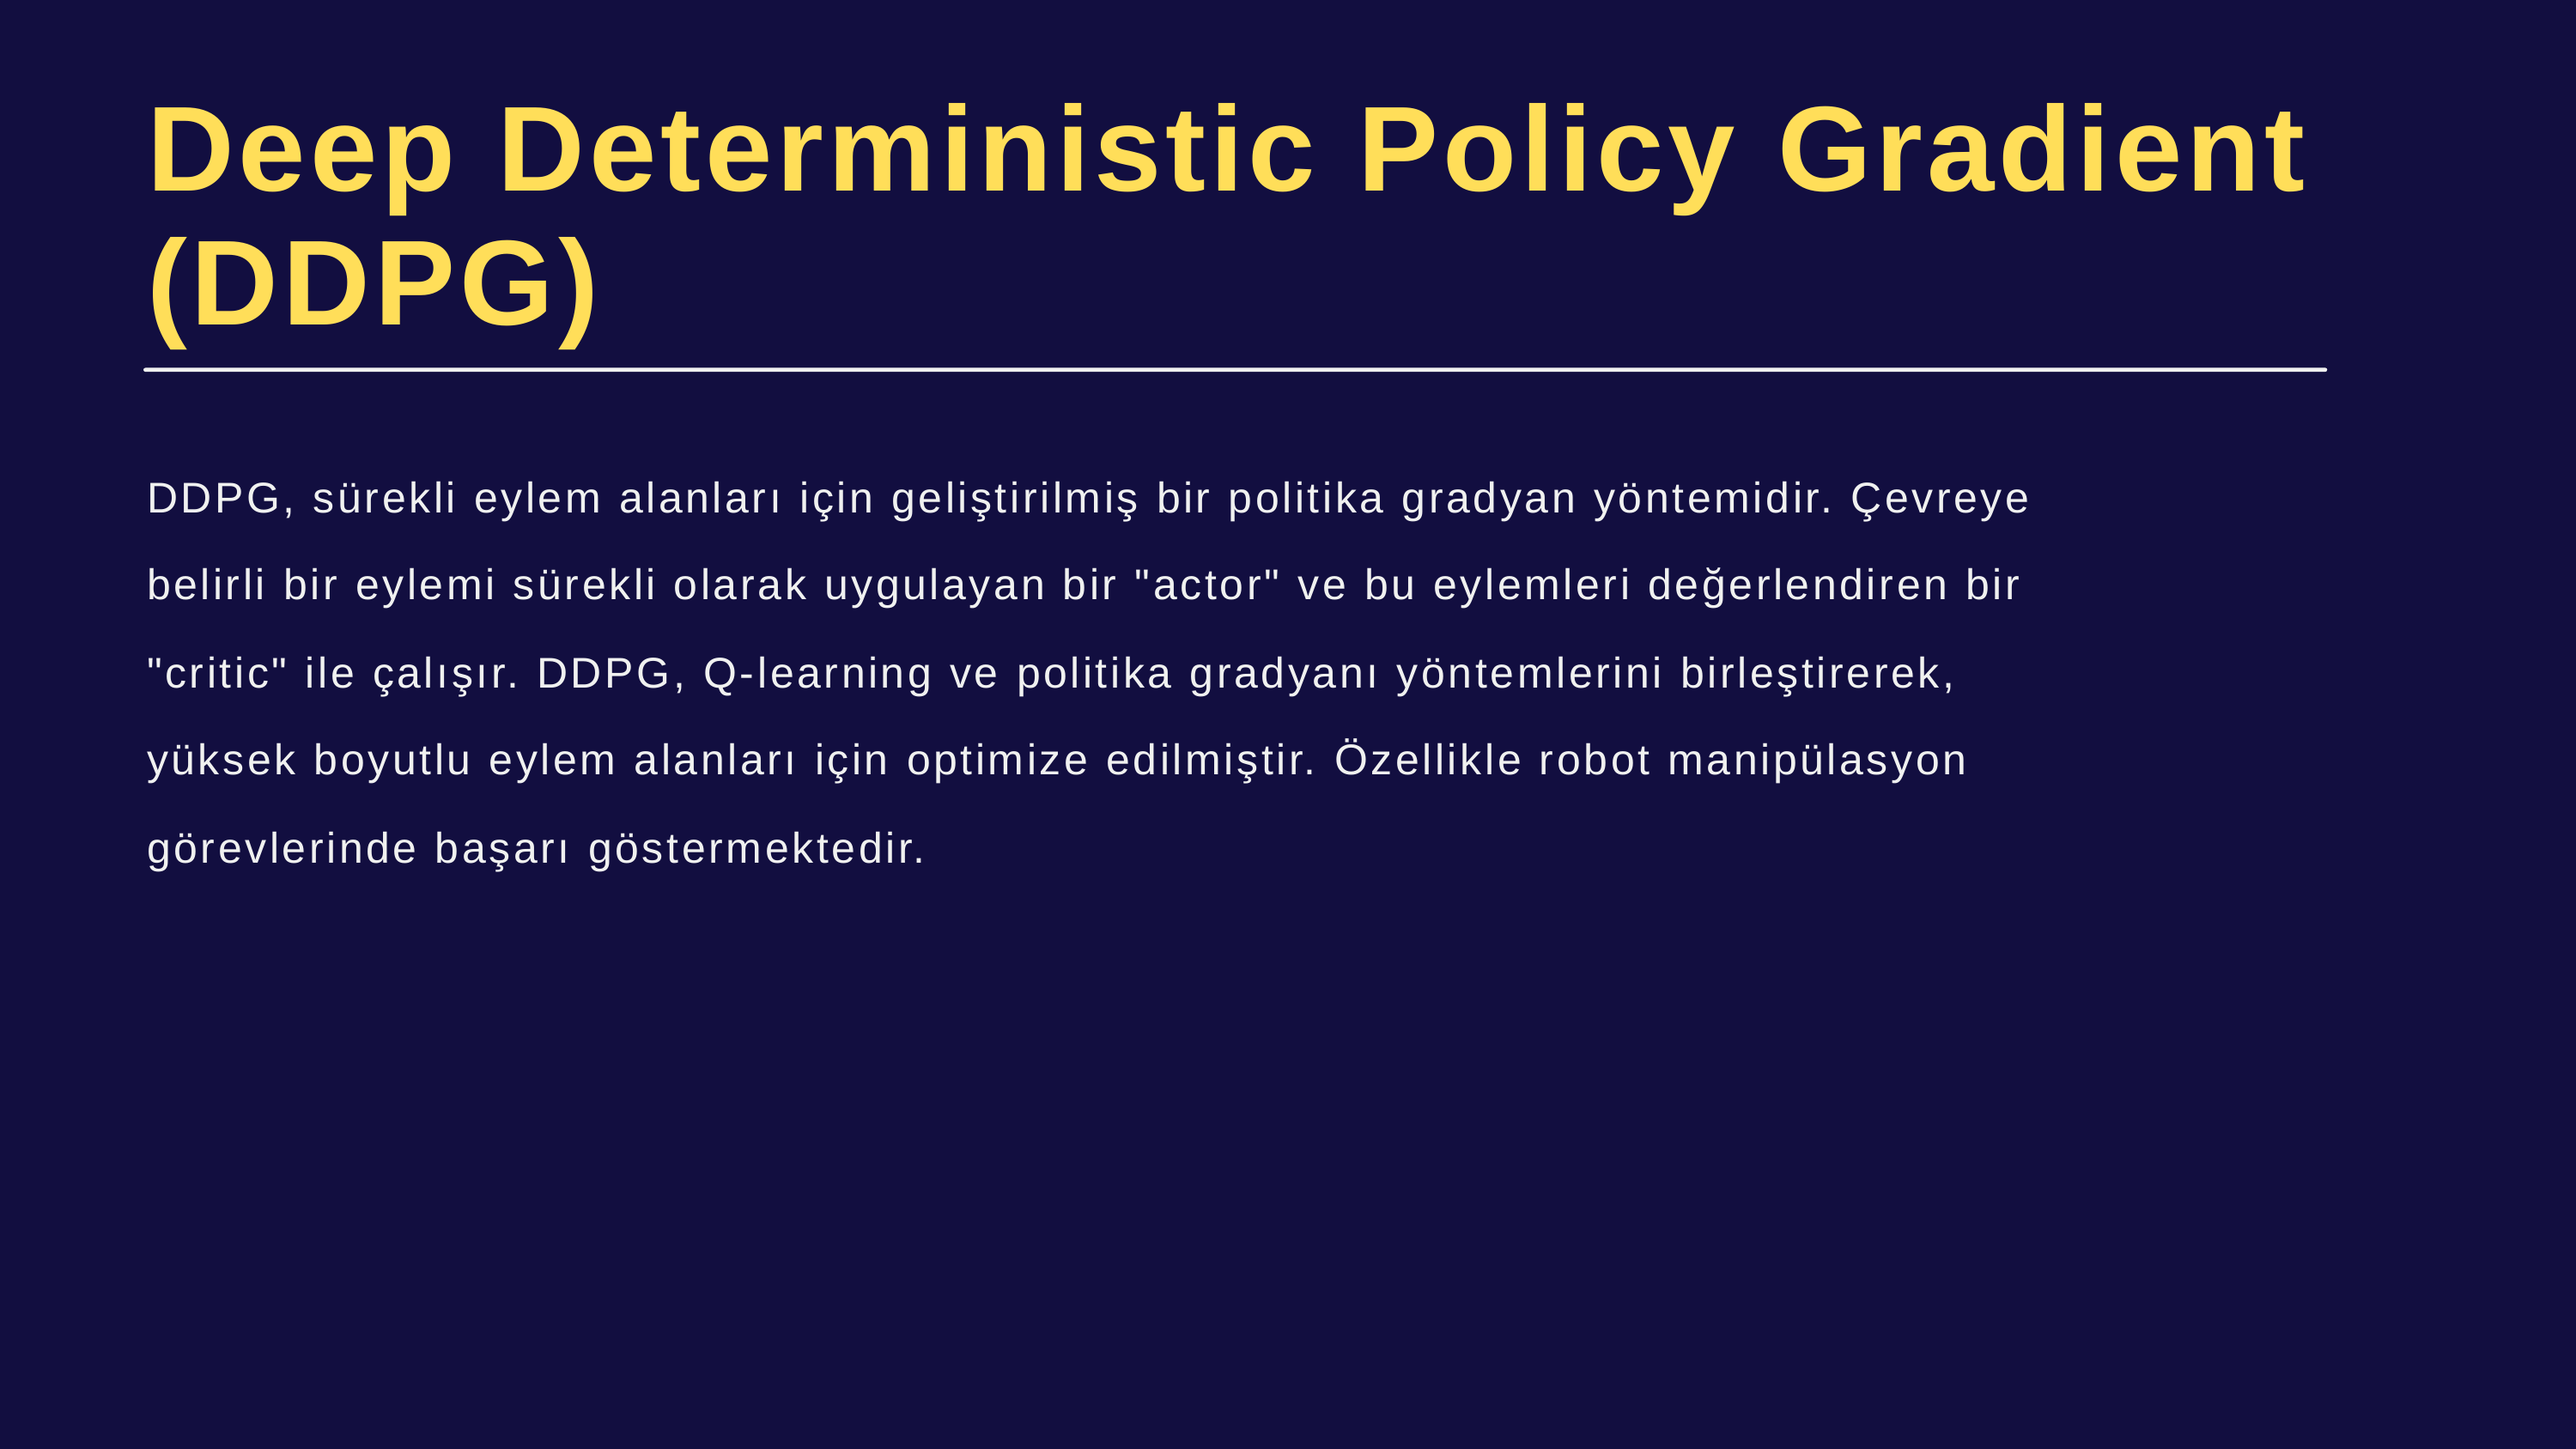

Deep Deterministic Policy Gradient (DDPG)

DDPG, sürekli eylem alanları için geliştirilmiş bir politika gradyan yöntemidir. Çevreye belirli bir eylemi sürekli olarak uygulayan bir "actor" ve bu eylemleri değerlendiren bir "critic" ile çalışır. DDPG, Q-learning ve politika gradyanı yöntemlerini birleştirerek, yüksek boyutlu eylem alanları için optimize edilmiştir. Özellikle robot manipülasyon görevlerinde başarı göstermektedir.